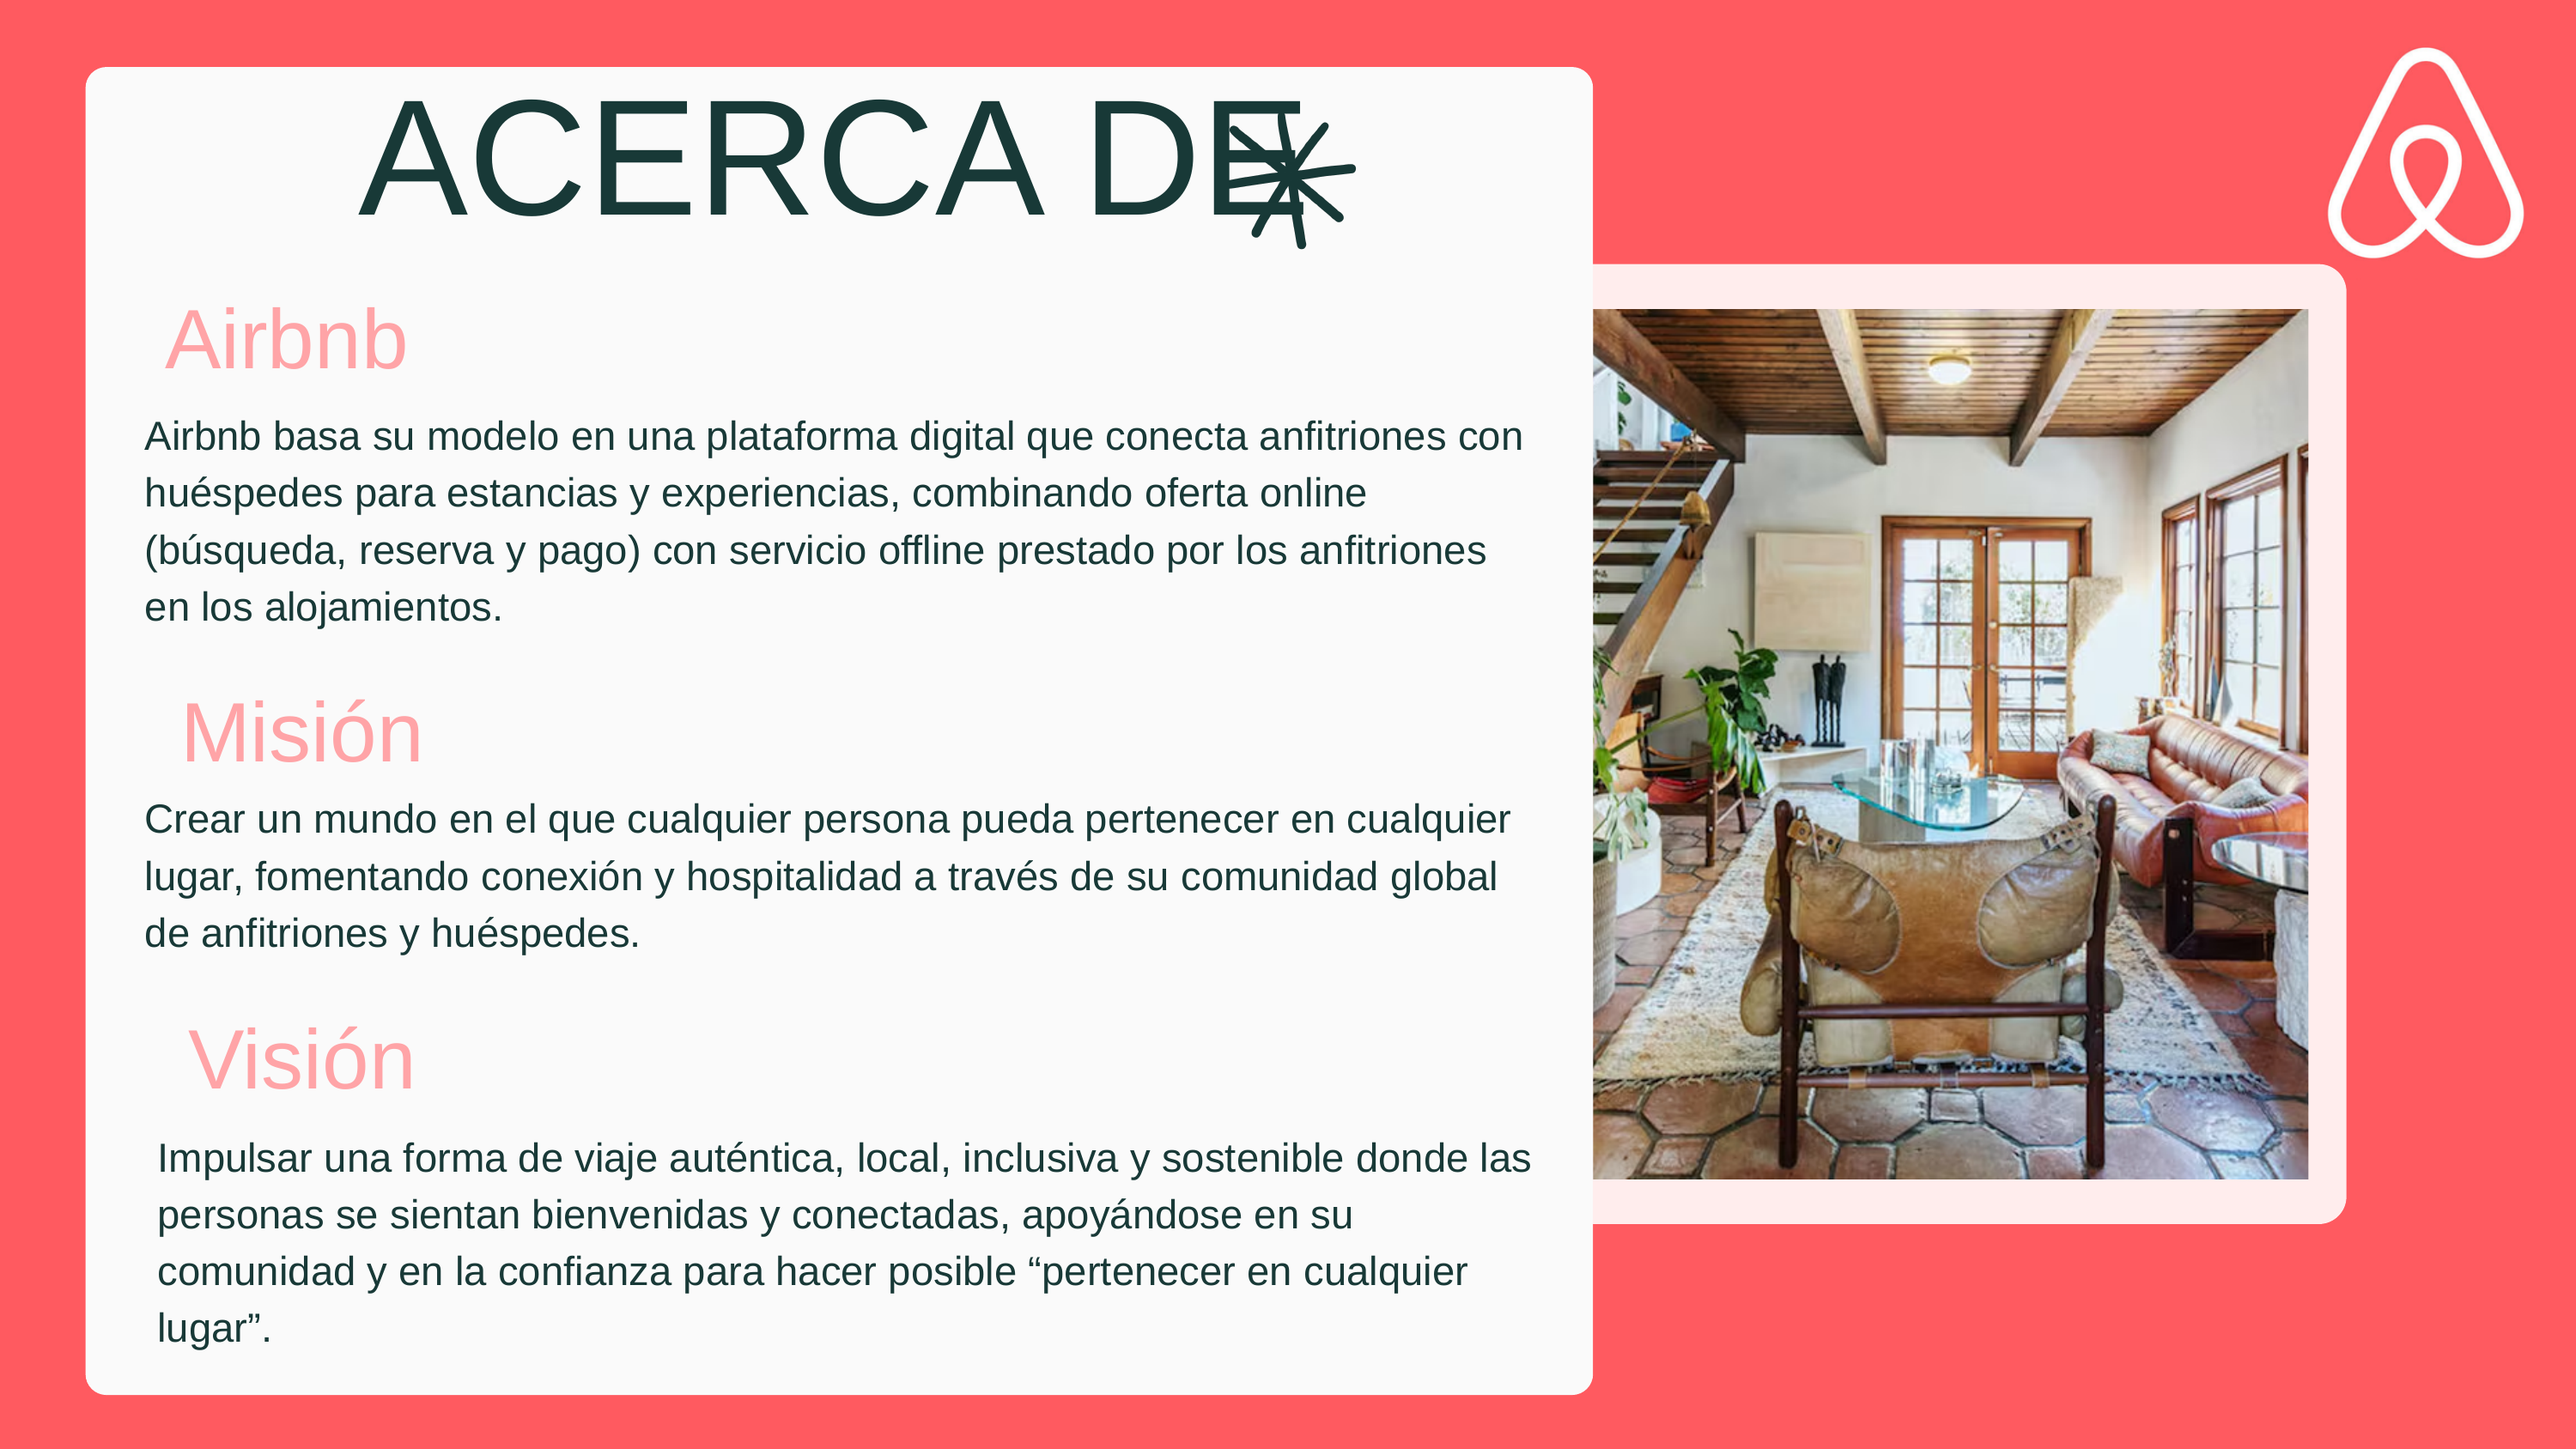

ACERCA DE

Airbnb

Airbnb basa su modelo en una plataforma digital que conecta anfitriones con huéspedes para estancias y experiencias, combinando oferta online (búsqueda, reserva y pago) con servicio offline prestado por los anfitriones en los alojamientos.
Misión
Crear un mundo en el que cualquier persona pueda pertenecer en cualquier lugar, fomentando conexión y hospitalidad a través de su comunidad global de anfitriones y huéspedes.

Visión
Impulsar una forma de viaje auténtica, local, inclusiva y sostenible donde las personas se sientan bienvenidas y conectadas, apoyándose en su comunidad y en la confianza para hacer posible “pertenecer en cualquier lugar”.